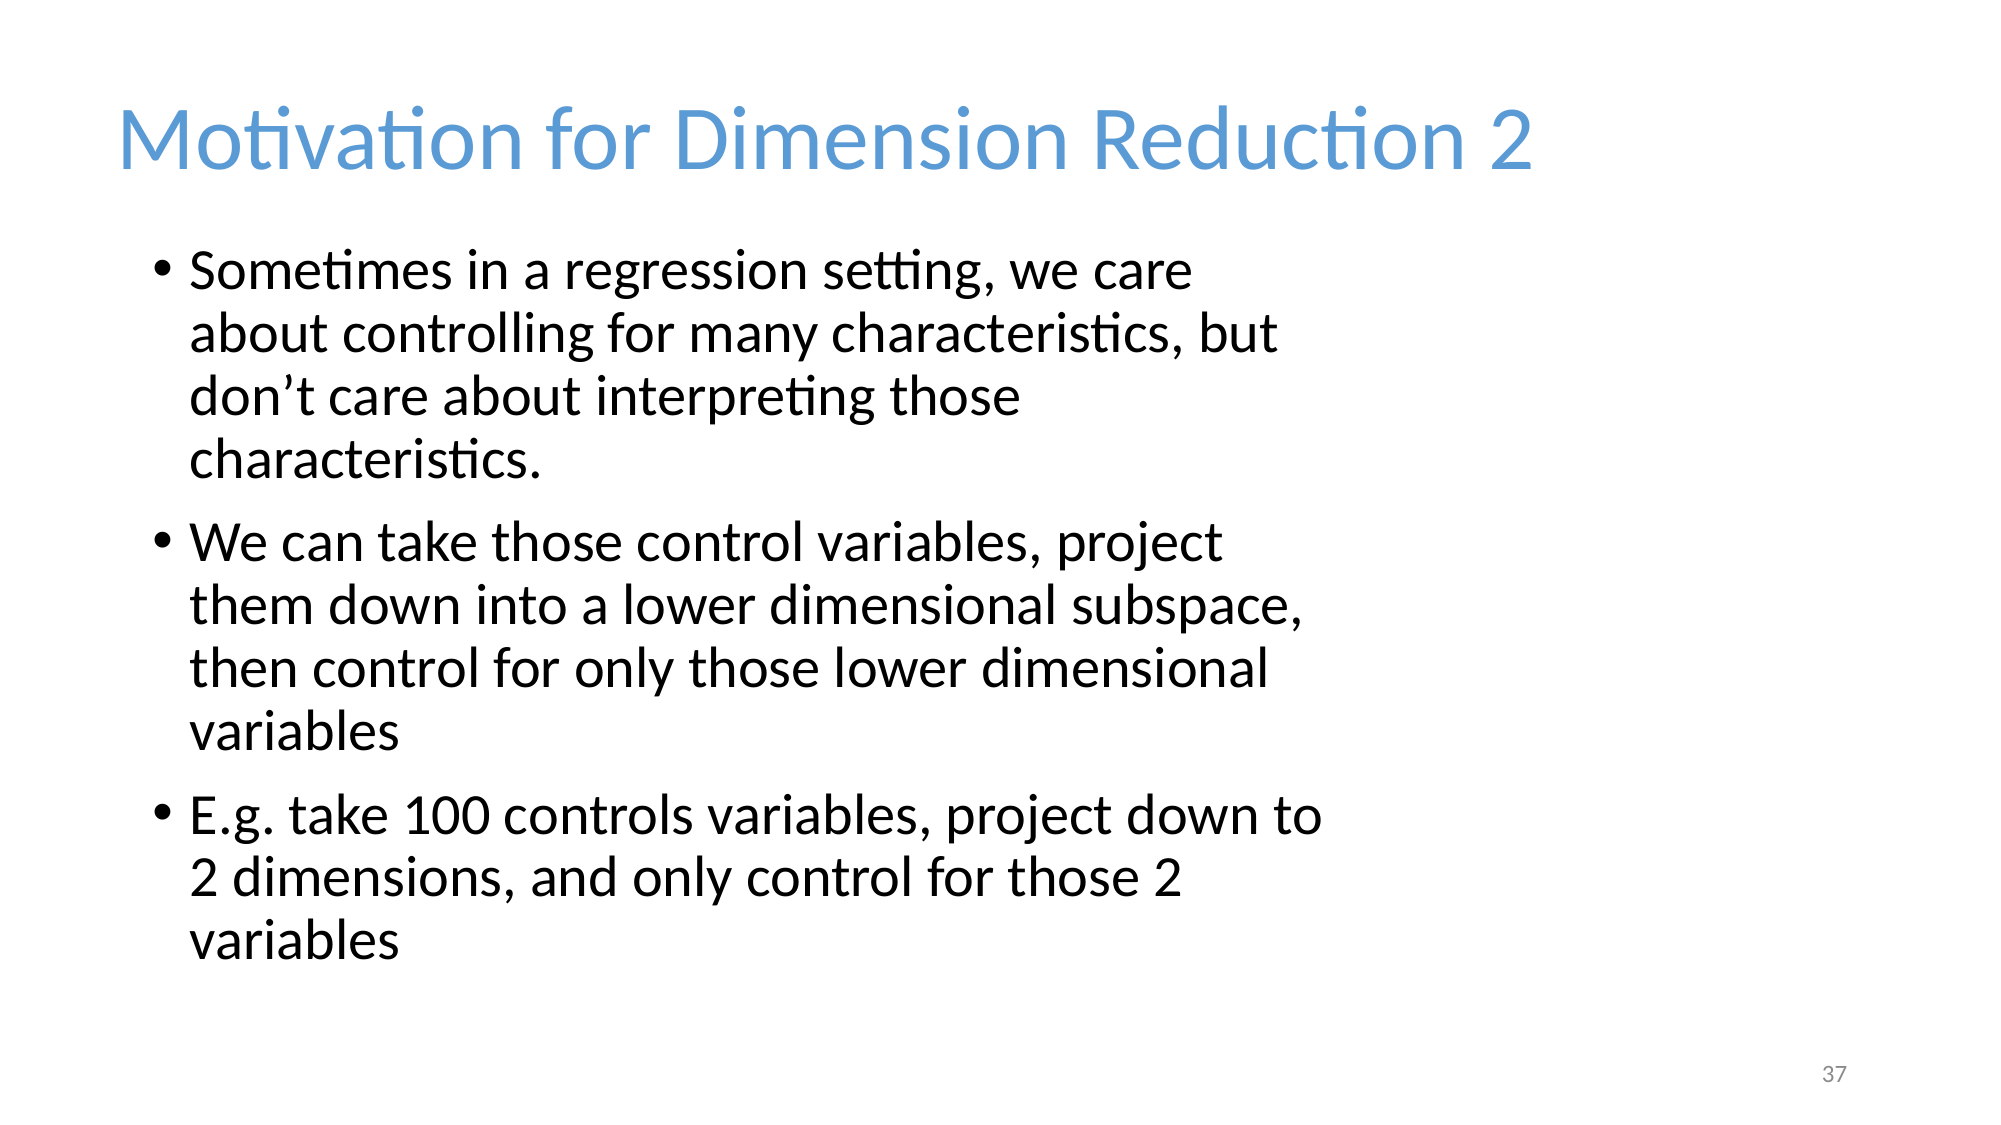

Motivation for Dimension Reduction 2
Sometimes in a regression setting, we care about controlling for many characteristics, but don’t care about interpreting those characteristics.
We can take those control variables, project them down into a lower dimensional subspace, then control for only those lower dimensional variables
E.g. take 100 controls variables, project down to 2 dimensions, and only control for those 2 variables

37